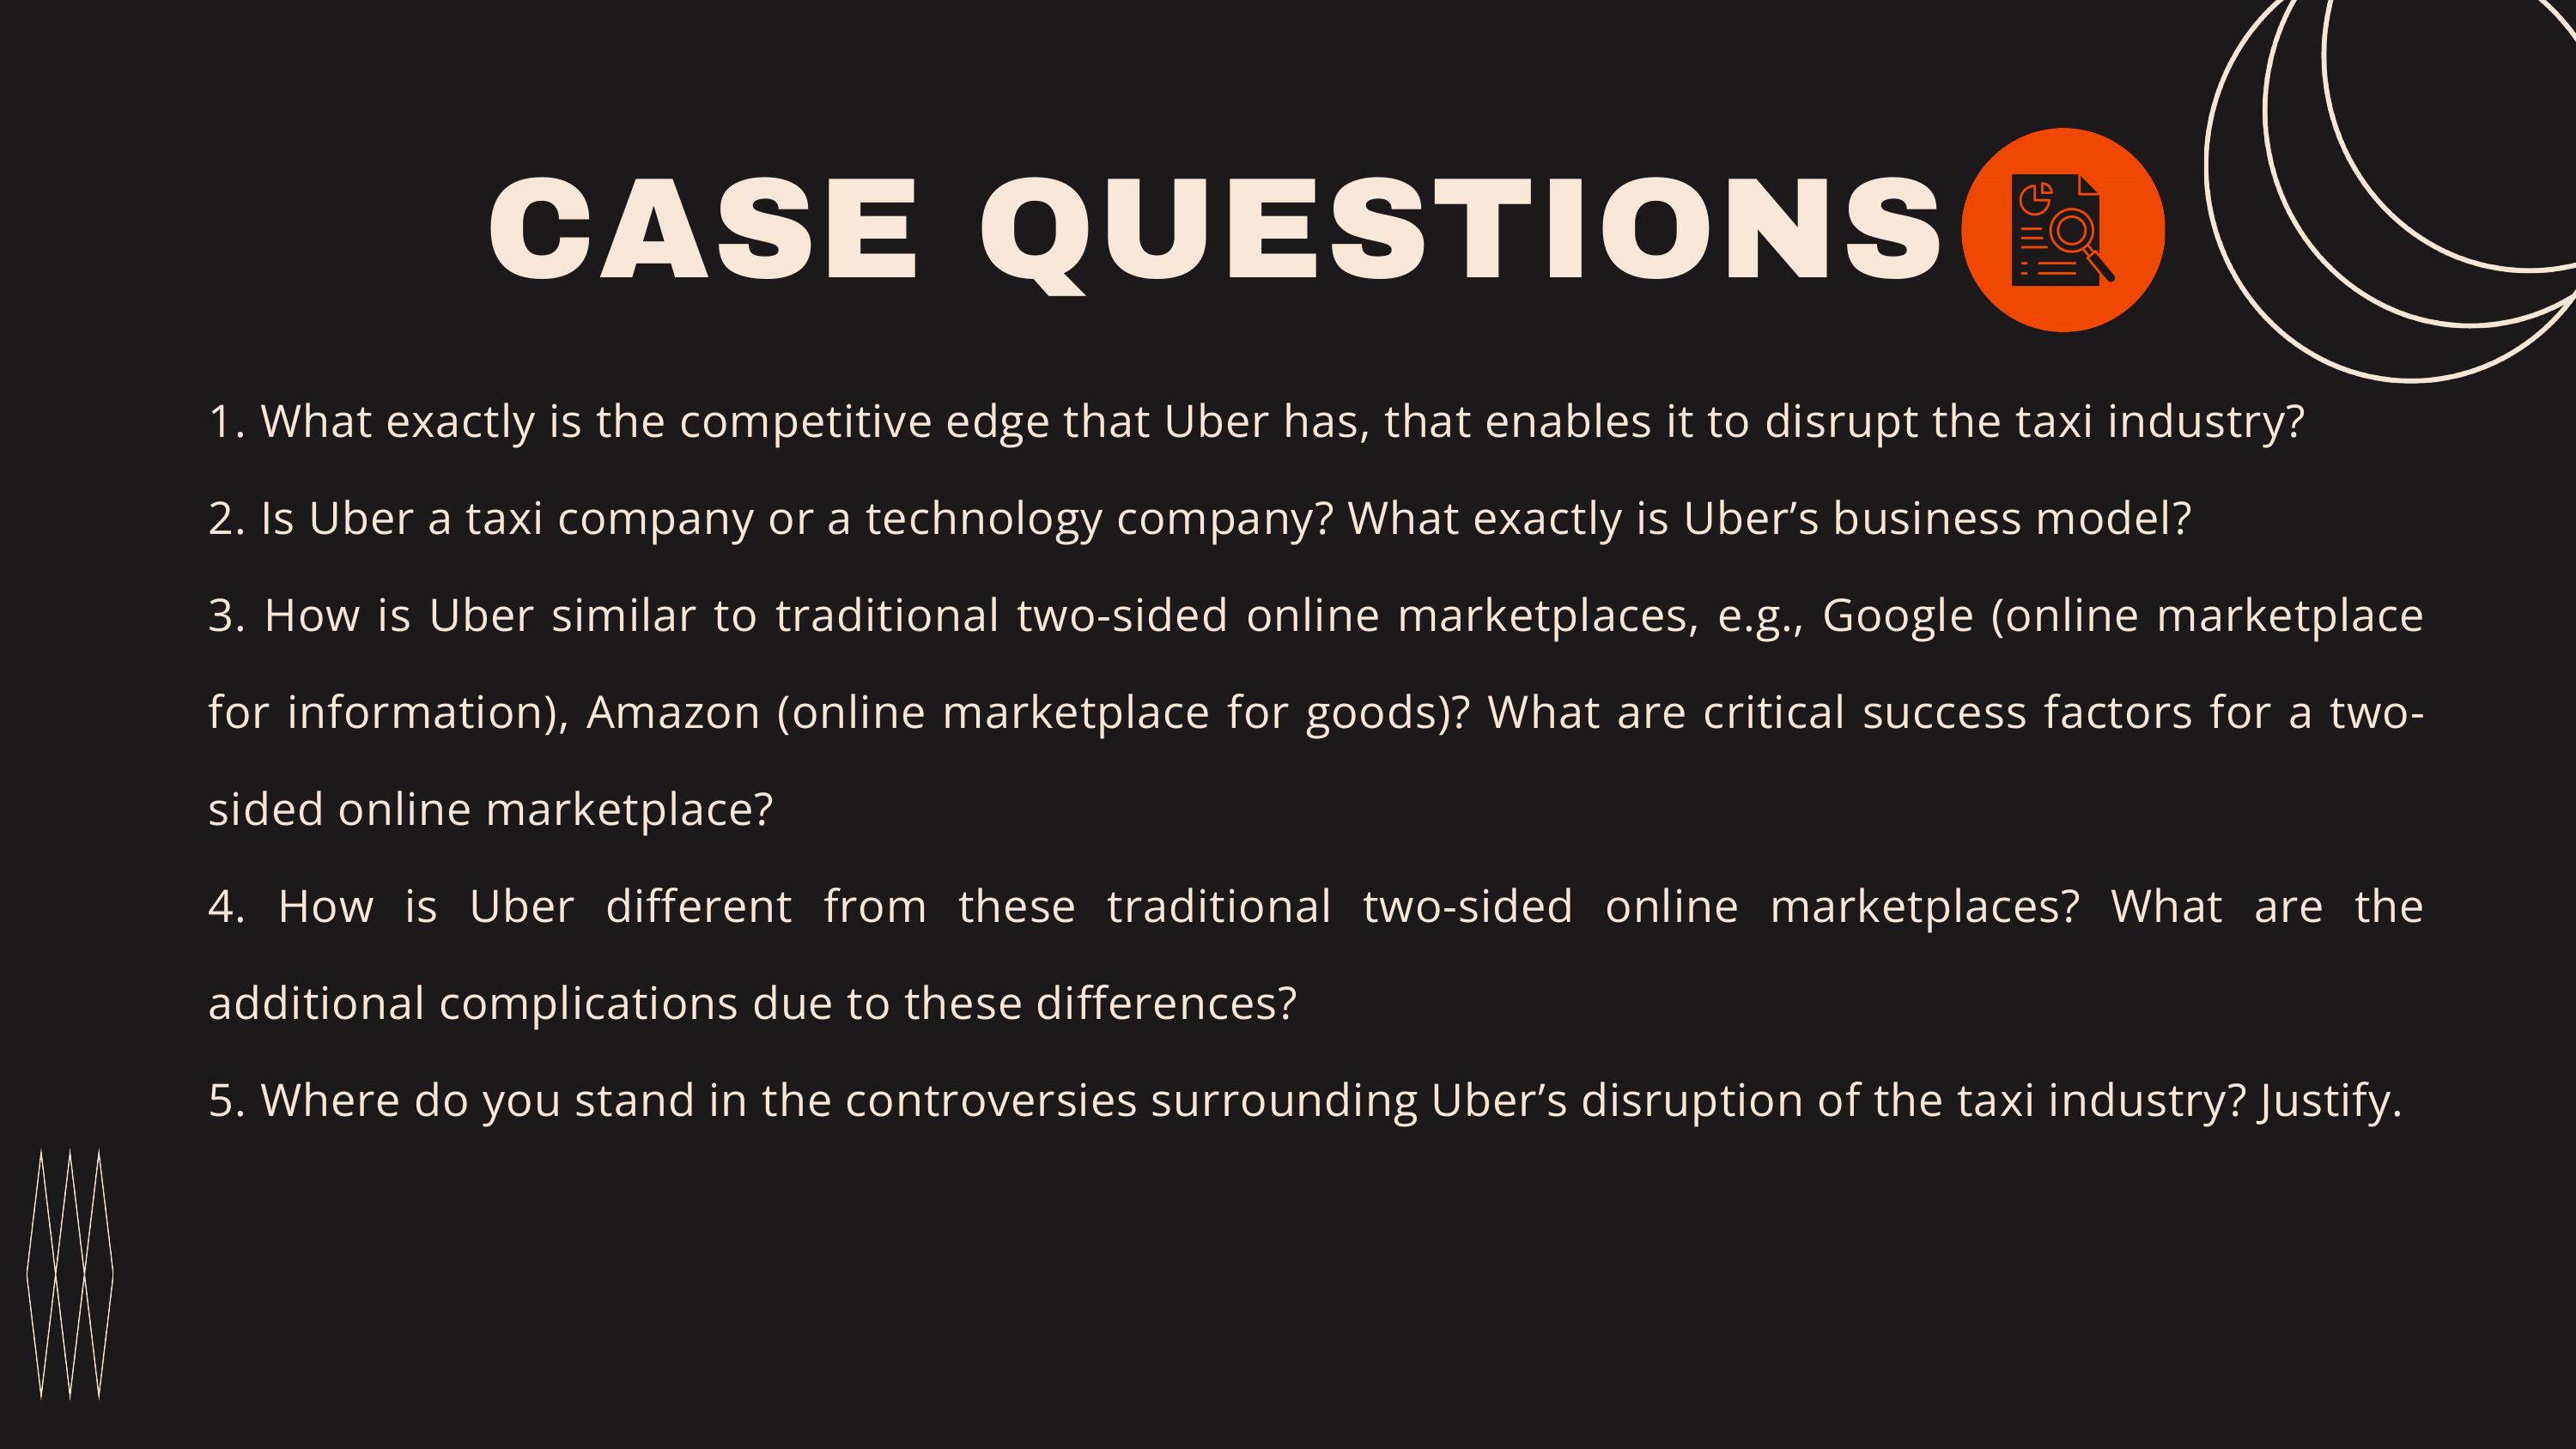

CASE QUESTIONS
1. What exactly is the competitive edge that Uber has, that enables it to disrupt the taxi industry?
2. Is Uber a taxi company or a technology company? What exactly is Uber’s business model?
3. How is Uber similar to traditional two-sided online marketplaces, e.g., Google (online marketplace for information), Amazon (online marketplace for goods)? What are critical success factors for a two-sided online marketplace?
4. How is Uber different from these traditional two-sided online marketplaces? What are the additional complications due to these differences?
5. Where do you stand in the controversies surrounding Uber’s disruption of the taxi industry? Justify.